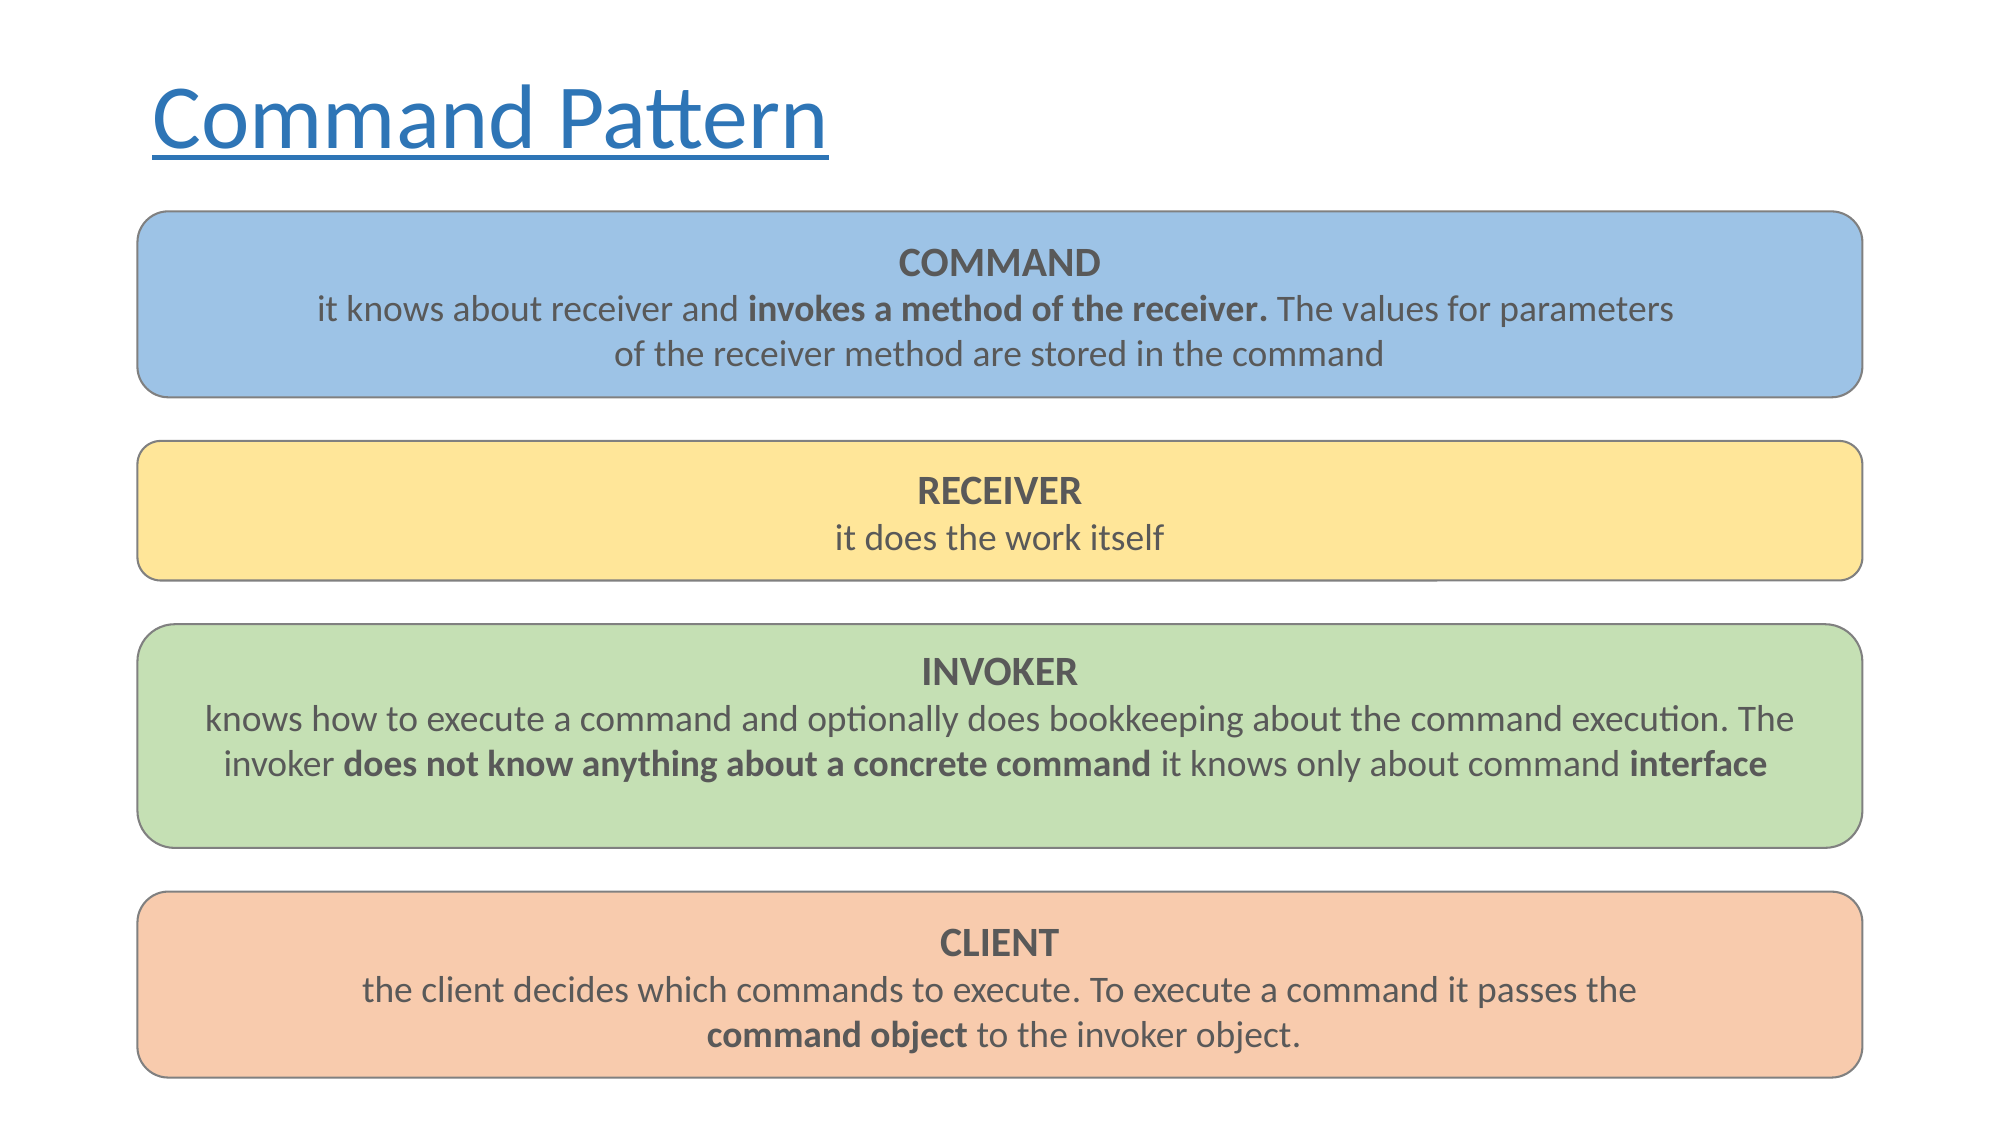

# Command Pattern
COMMAND
it knows about receiver and invokes a method of the receiver. The values for parameters
of the receiver method are stored in the command
RECEIVER
it does the work itself
INVOKER
knows how to execute a command and optionally does bookkeeping about the command execution. The invoker does not know anything about a concrete command it knows only about command interface

CLIENT
the client decides which commands to execute. To execute a command it passes the
 command object to the invoker object.